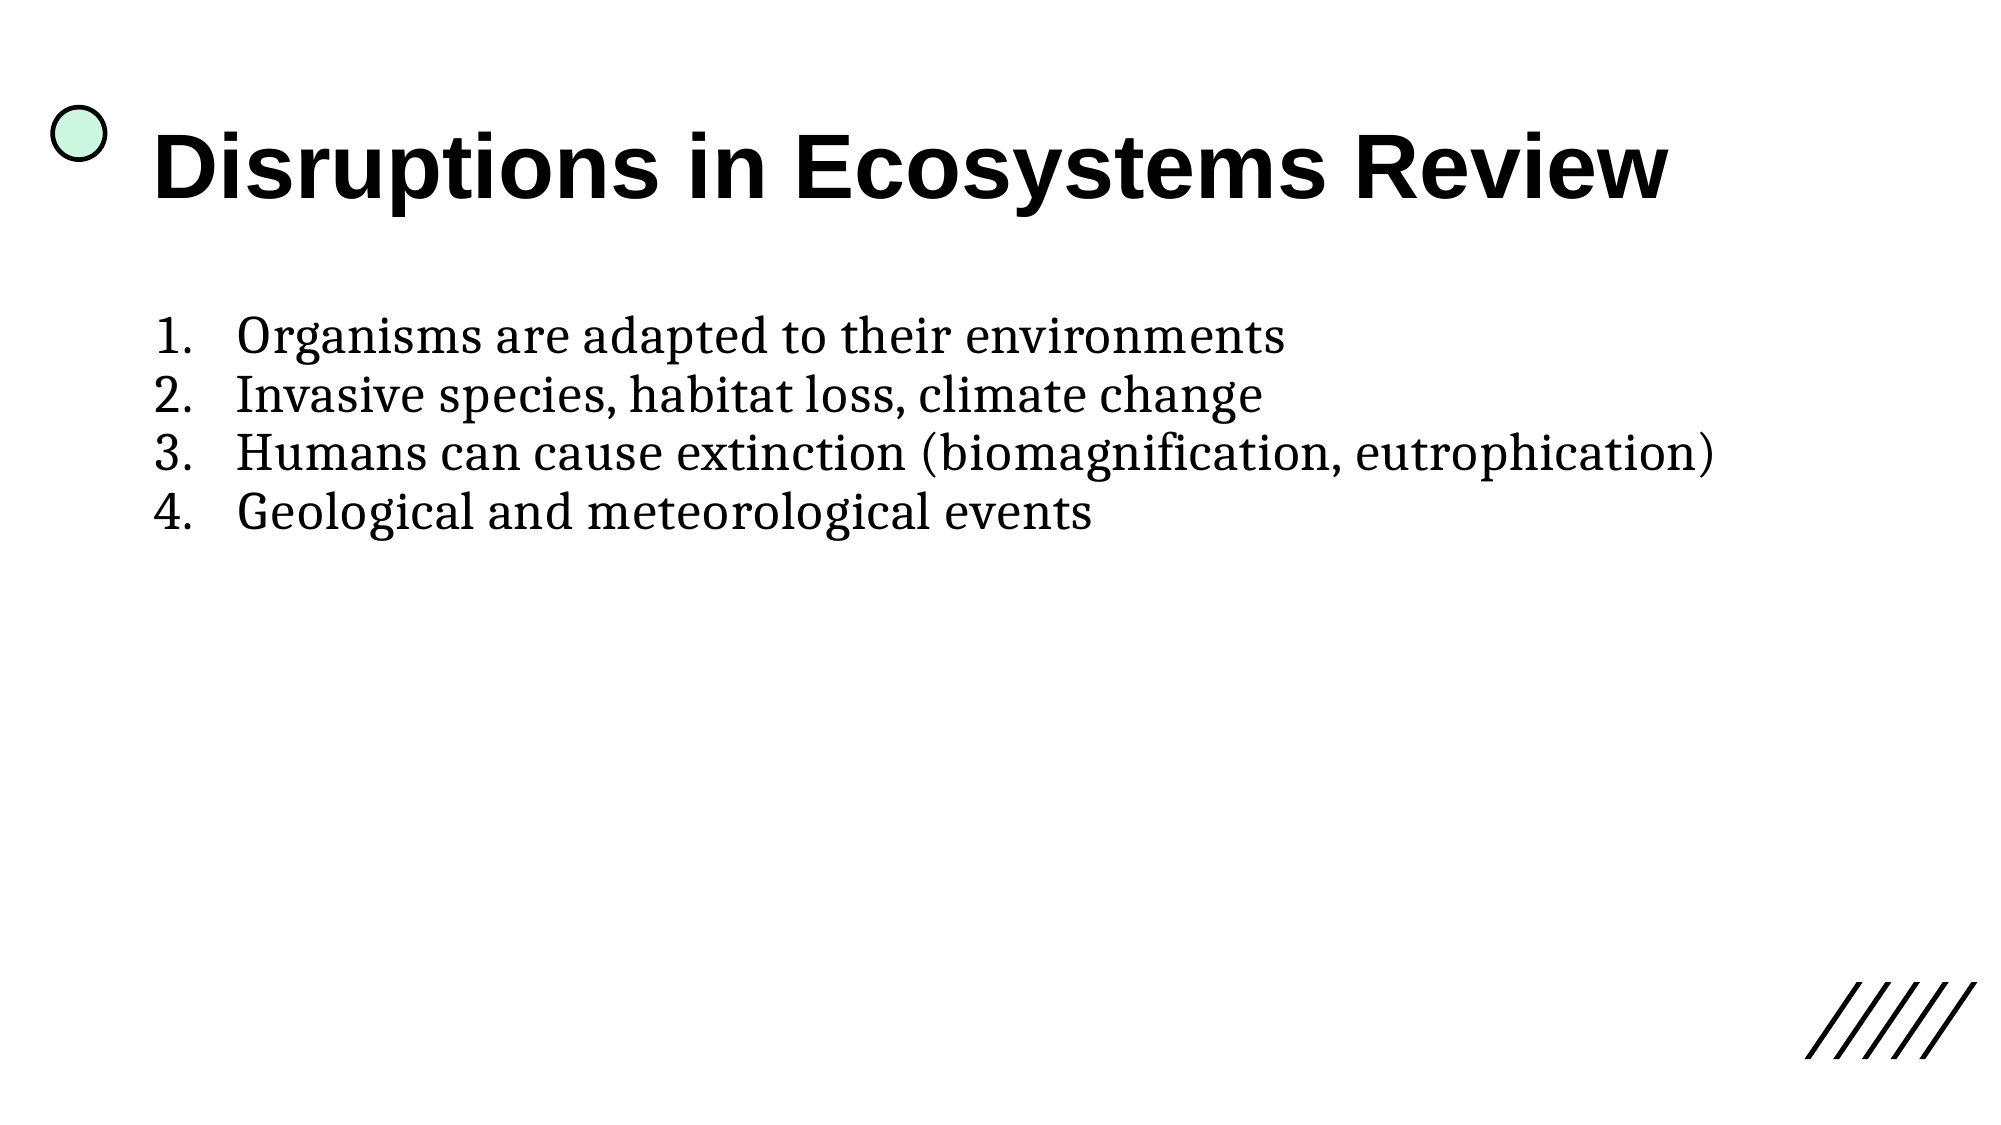

# Disruptions in Ecosystems Review
Organisms are adapted to their environments
Invasive species, habitat loss, climate change
Humans can cause extinction (biomagnification, eutrophication)
Geological and meteorological events